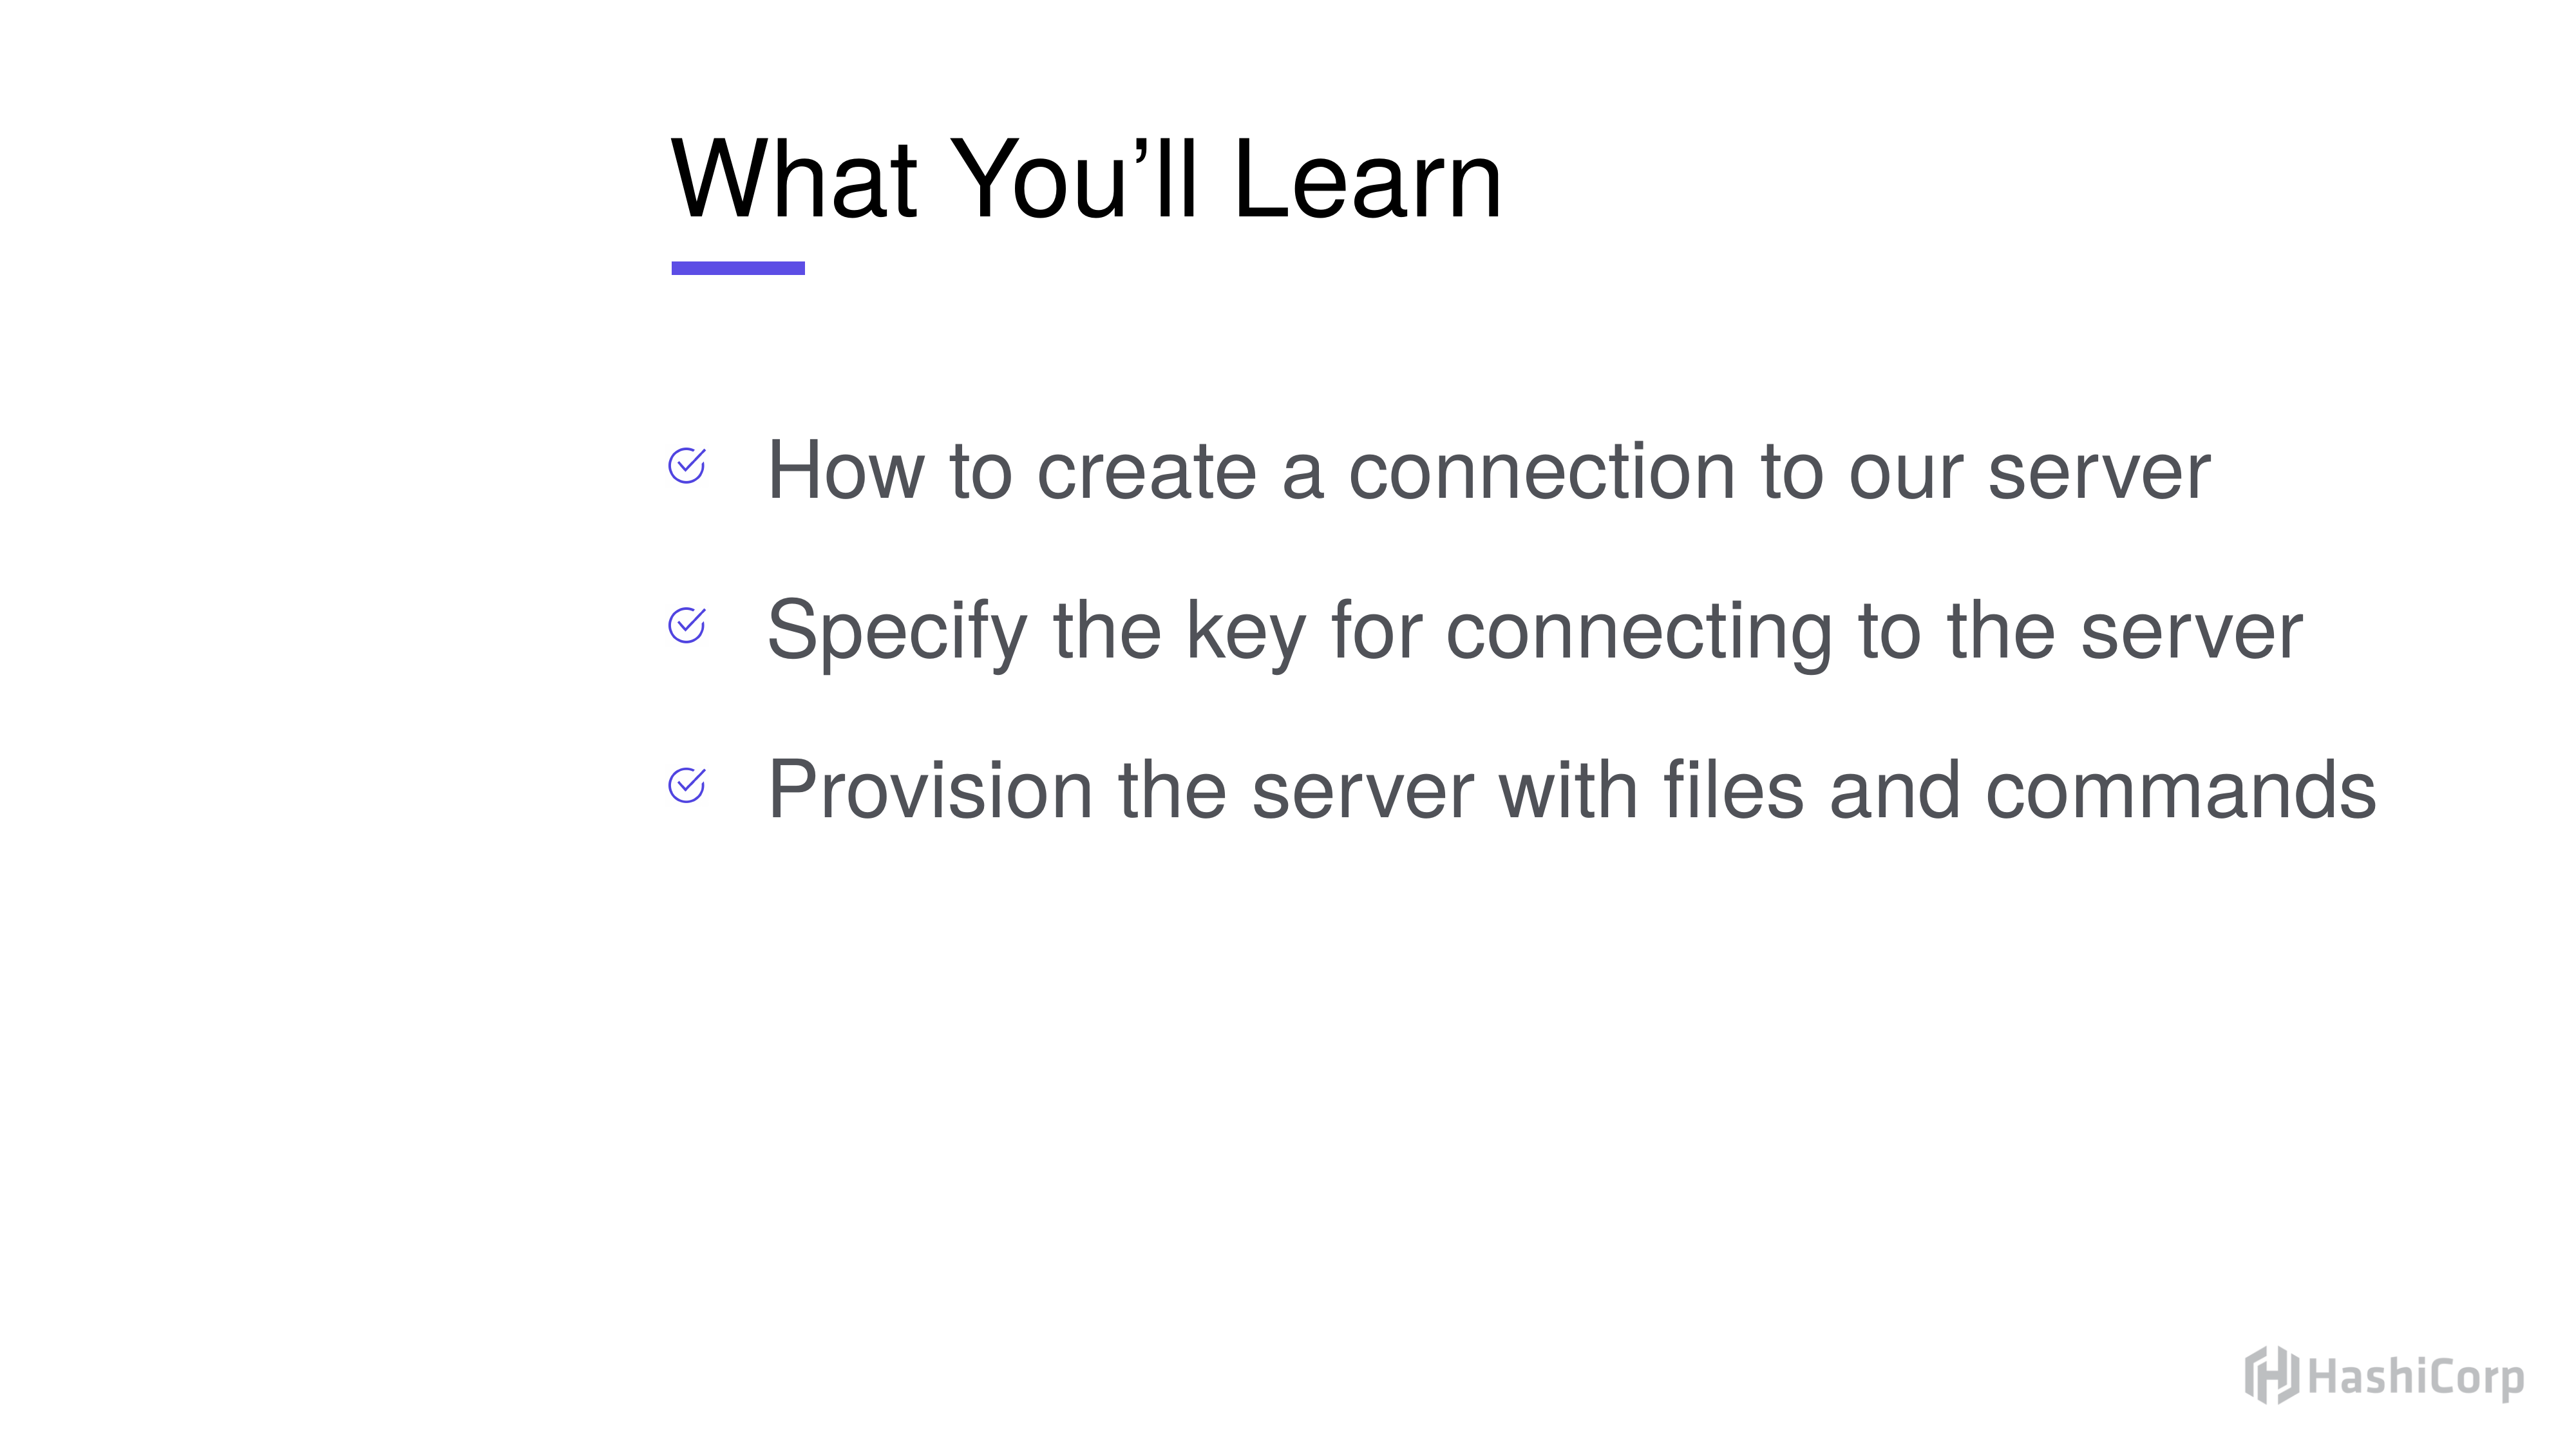

# What You’ll Learn
How to create a connection to our server
Specify the key for connecting to the server
Provision the server with files and commands
176